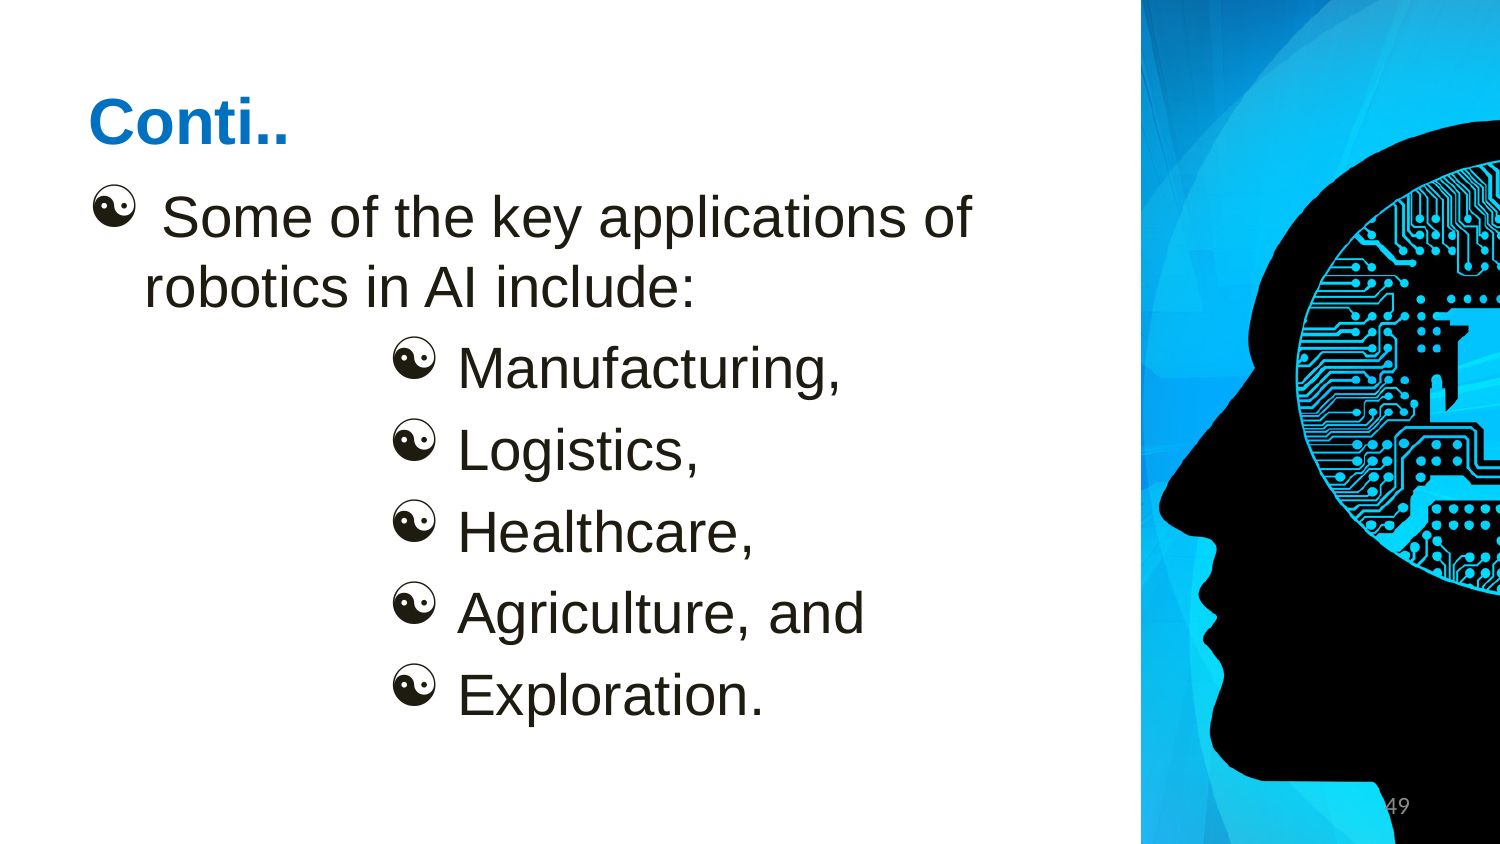

# Conti..
 Some of the key applications of robotics in AI include:
 Manufacturing,
 Logistics,
 Healthcare,
 Agriculture, and
 Exploration.

49